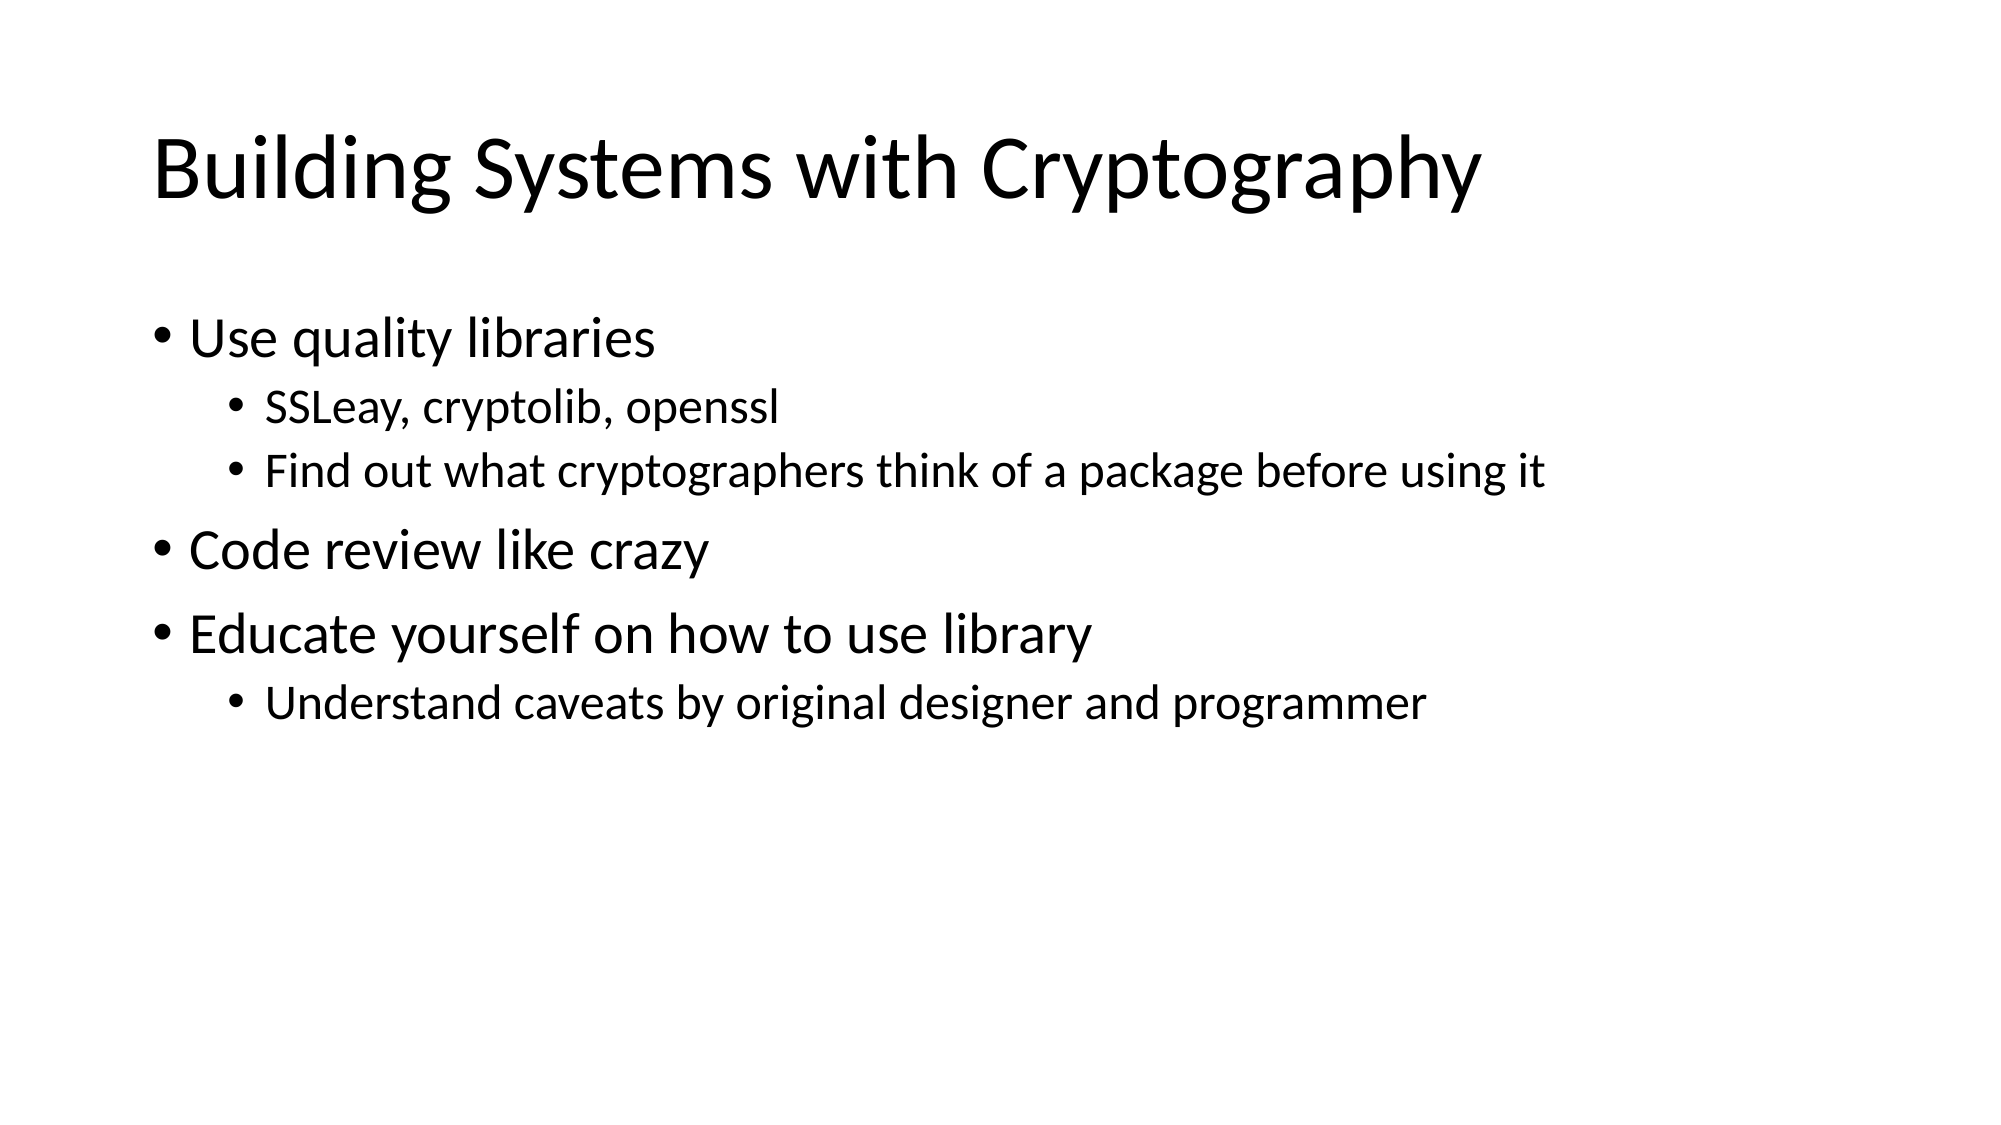

# Building Systems with Cryptography
Use quality libraries
SSLeay, cryptolib, openssl
Find out what cryptographers think of a package before using it
Code review like crazy
Educate yourself on how to use library
Understand caveats by original designer and programmer